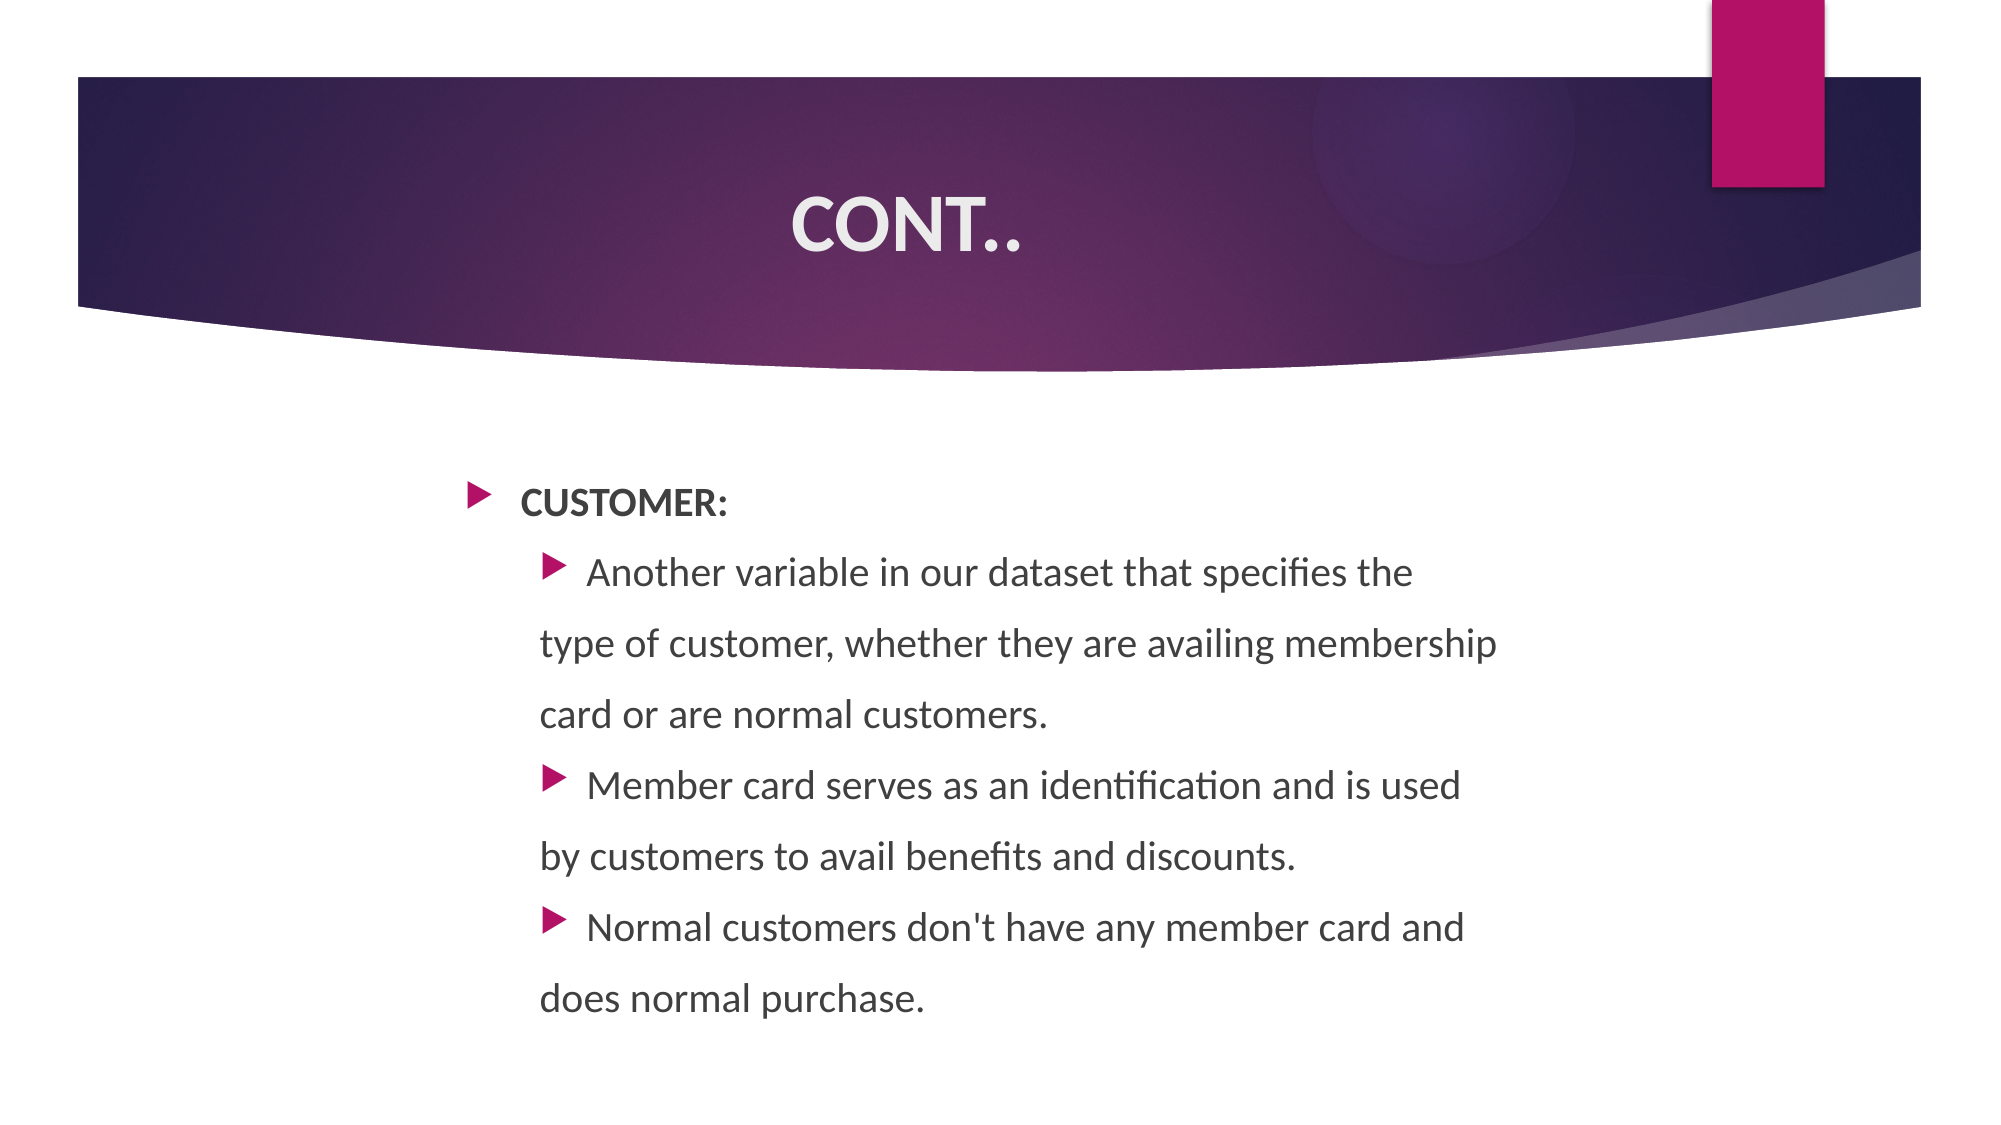

# CONT..
CUSTOMER:
Another variable in our dataset that specifies the
type of customer, whether they are availing membership
card or are normal customers.
Member card serves as an identification and is used
by customers to avail benefits and discounts.
Normal customers don't have any member card and
does normal purchase.